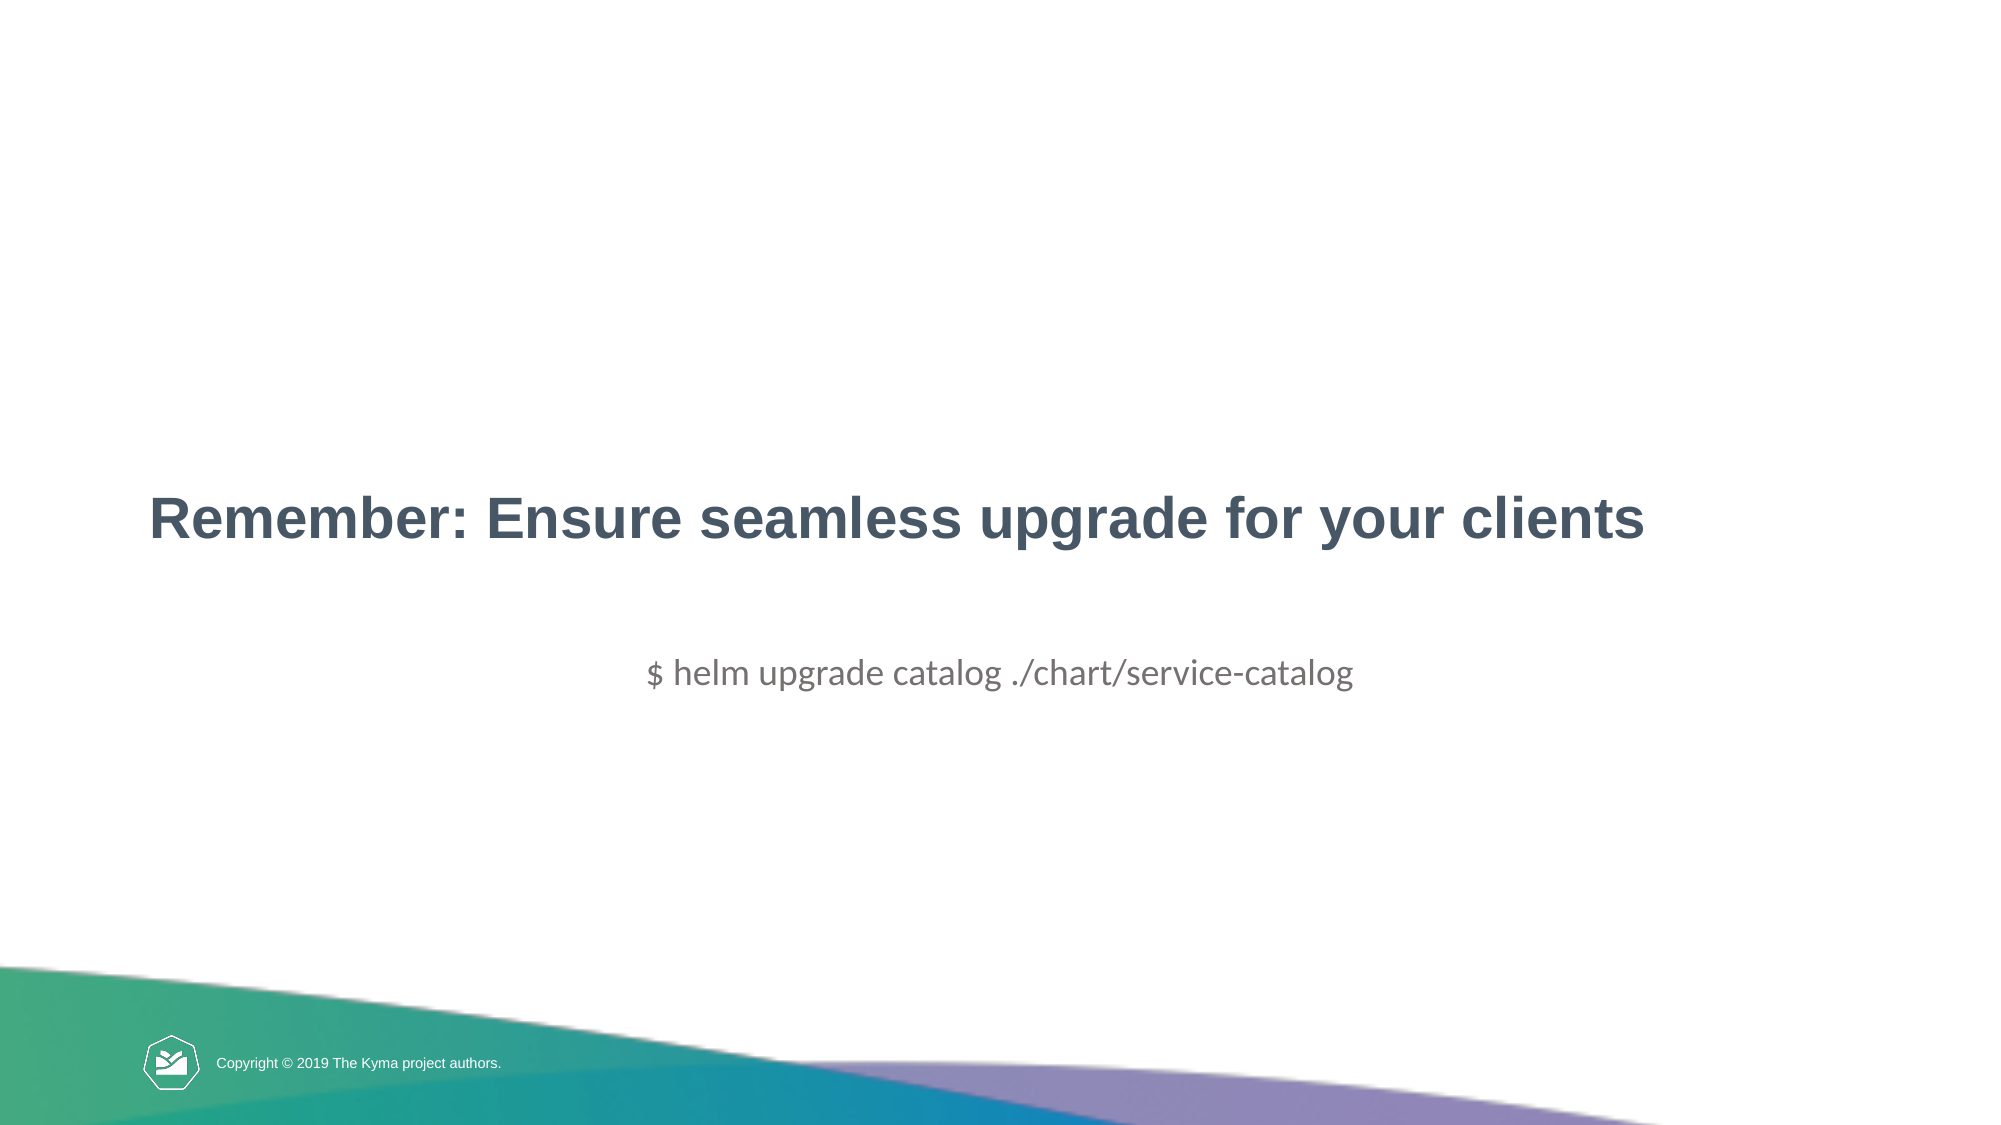

# Remember: Ensure seamless upgrade for your clients
$ helm upgrade catalog ./chart/service-catalog